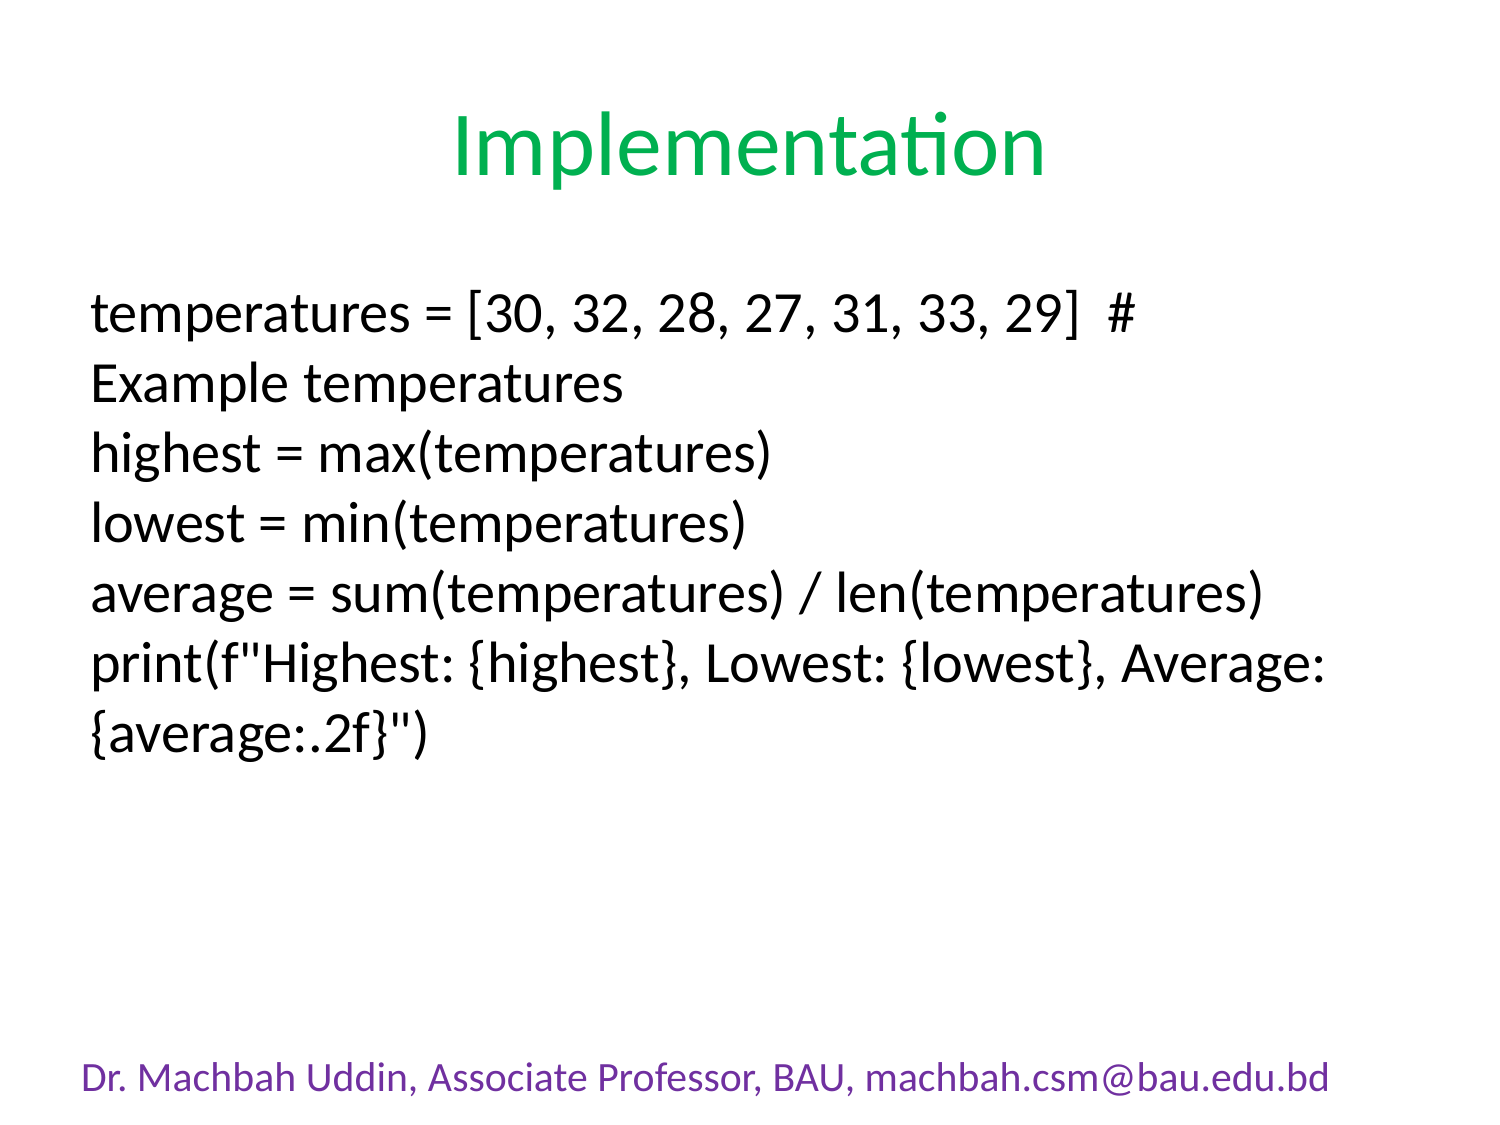

# Implementation
temperatures = [30, 32, 28, 27, 31, 33, 29]  # Example temperatures
highest = max(temperatures)
lowest = min(temperatures)
average = sum(temperatures) / len(temperatures)
print(f"Highest: {highest}, Lowest: {lowest}, Average: {average:.2f}")